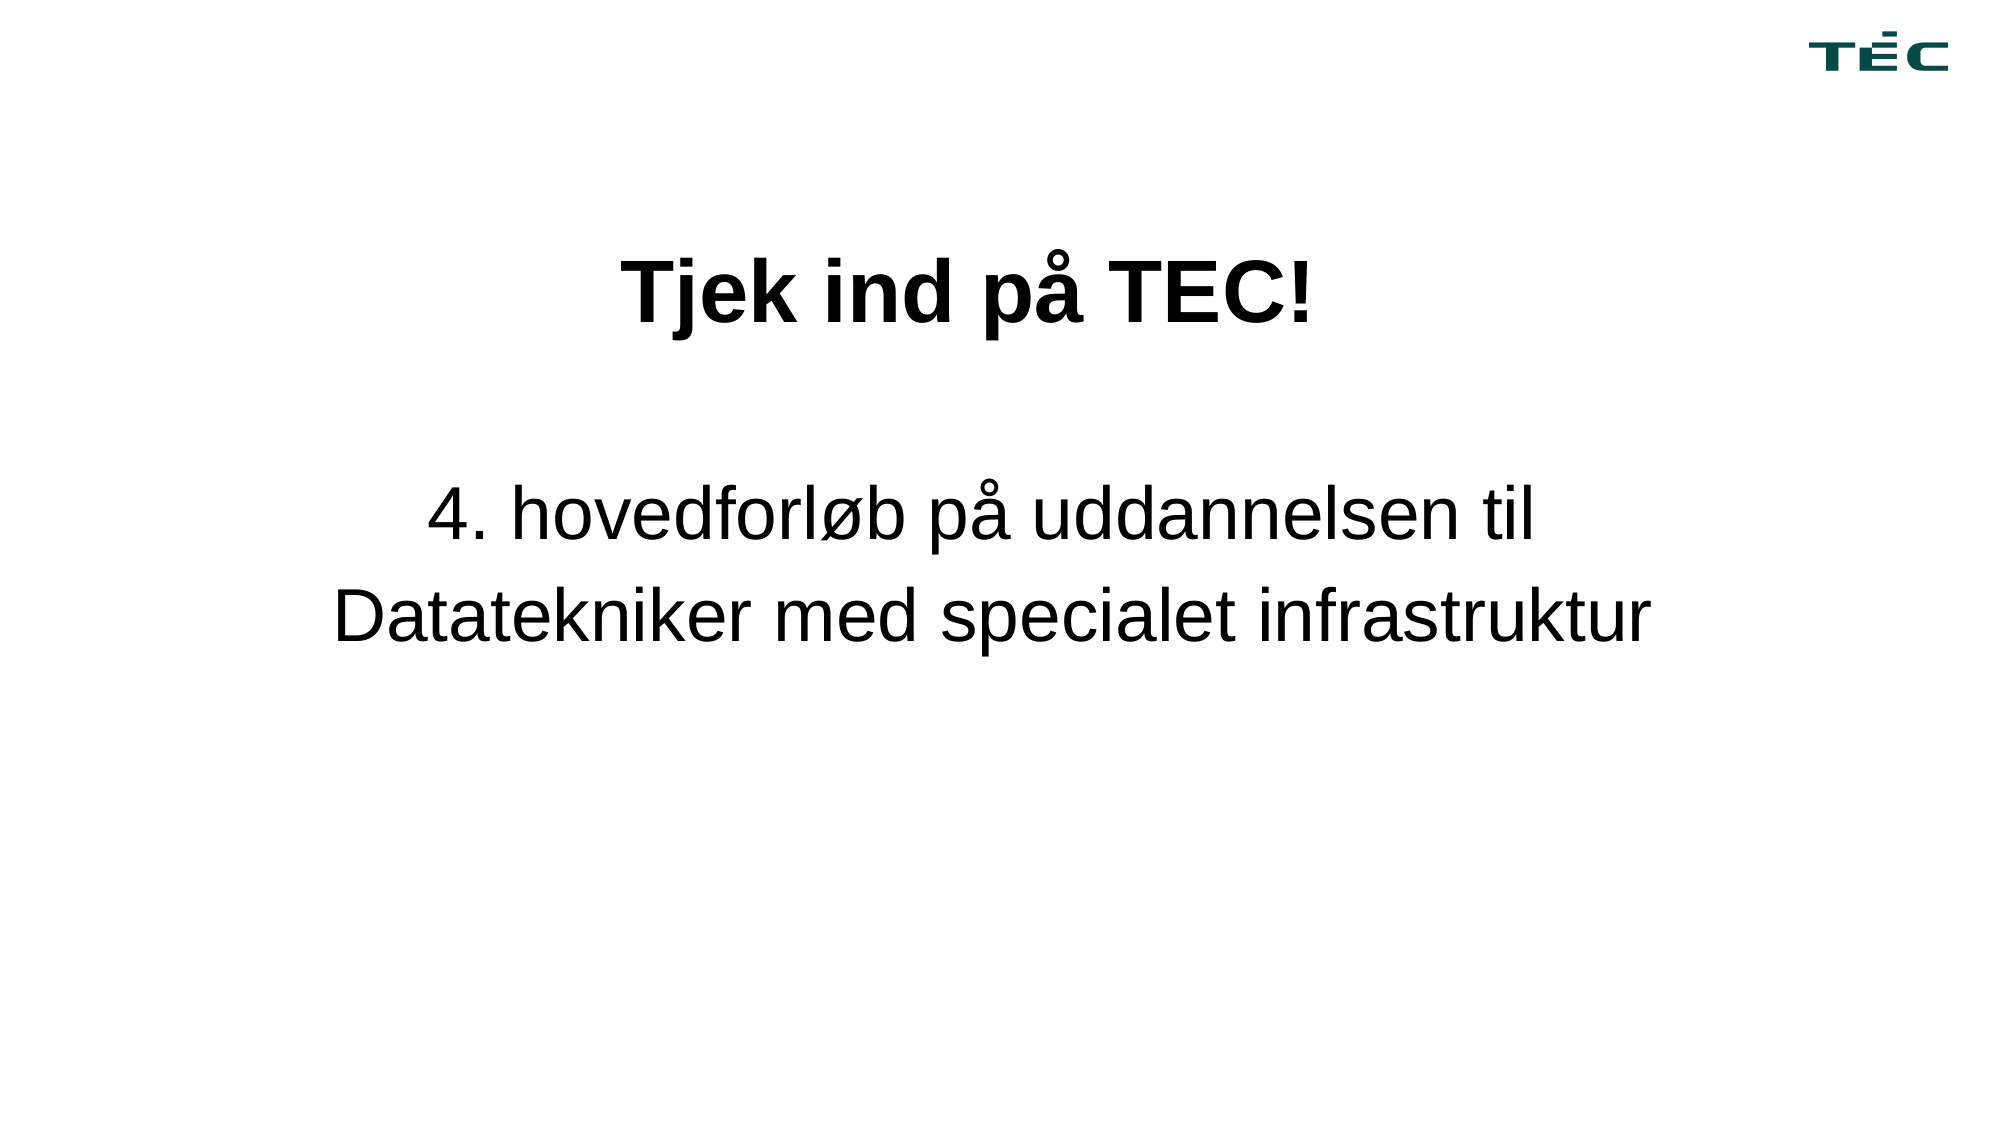

# Tjek ind på TEC!
4. hovedforløb på uddannelsen til
Datatekniker med specialet infrastruktur